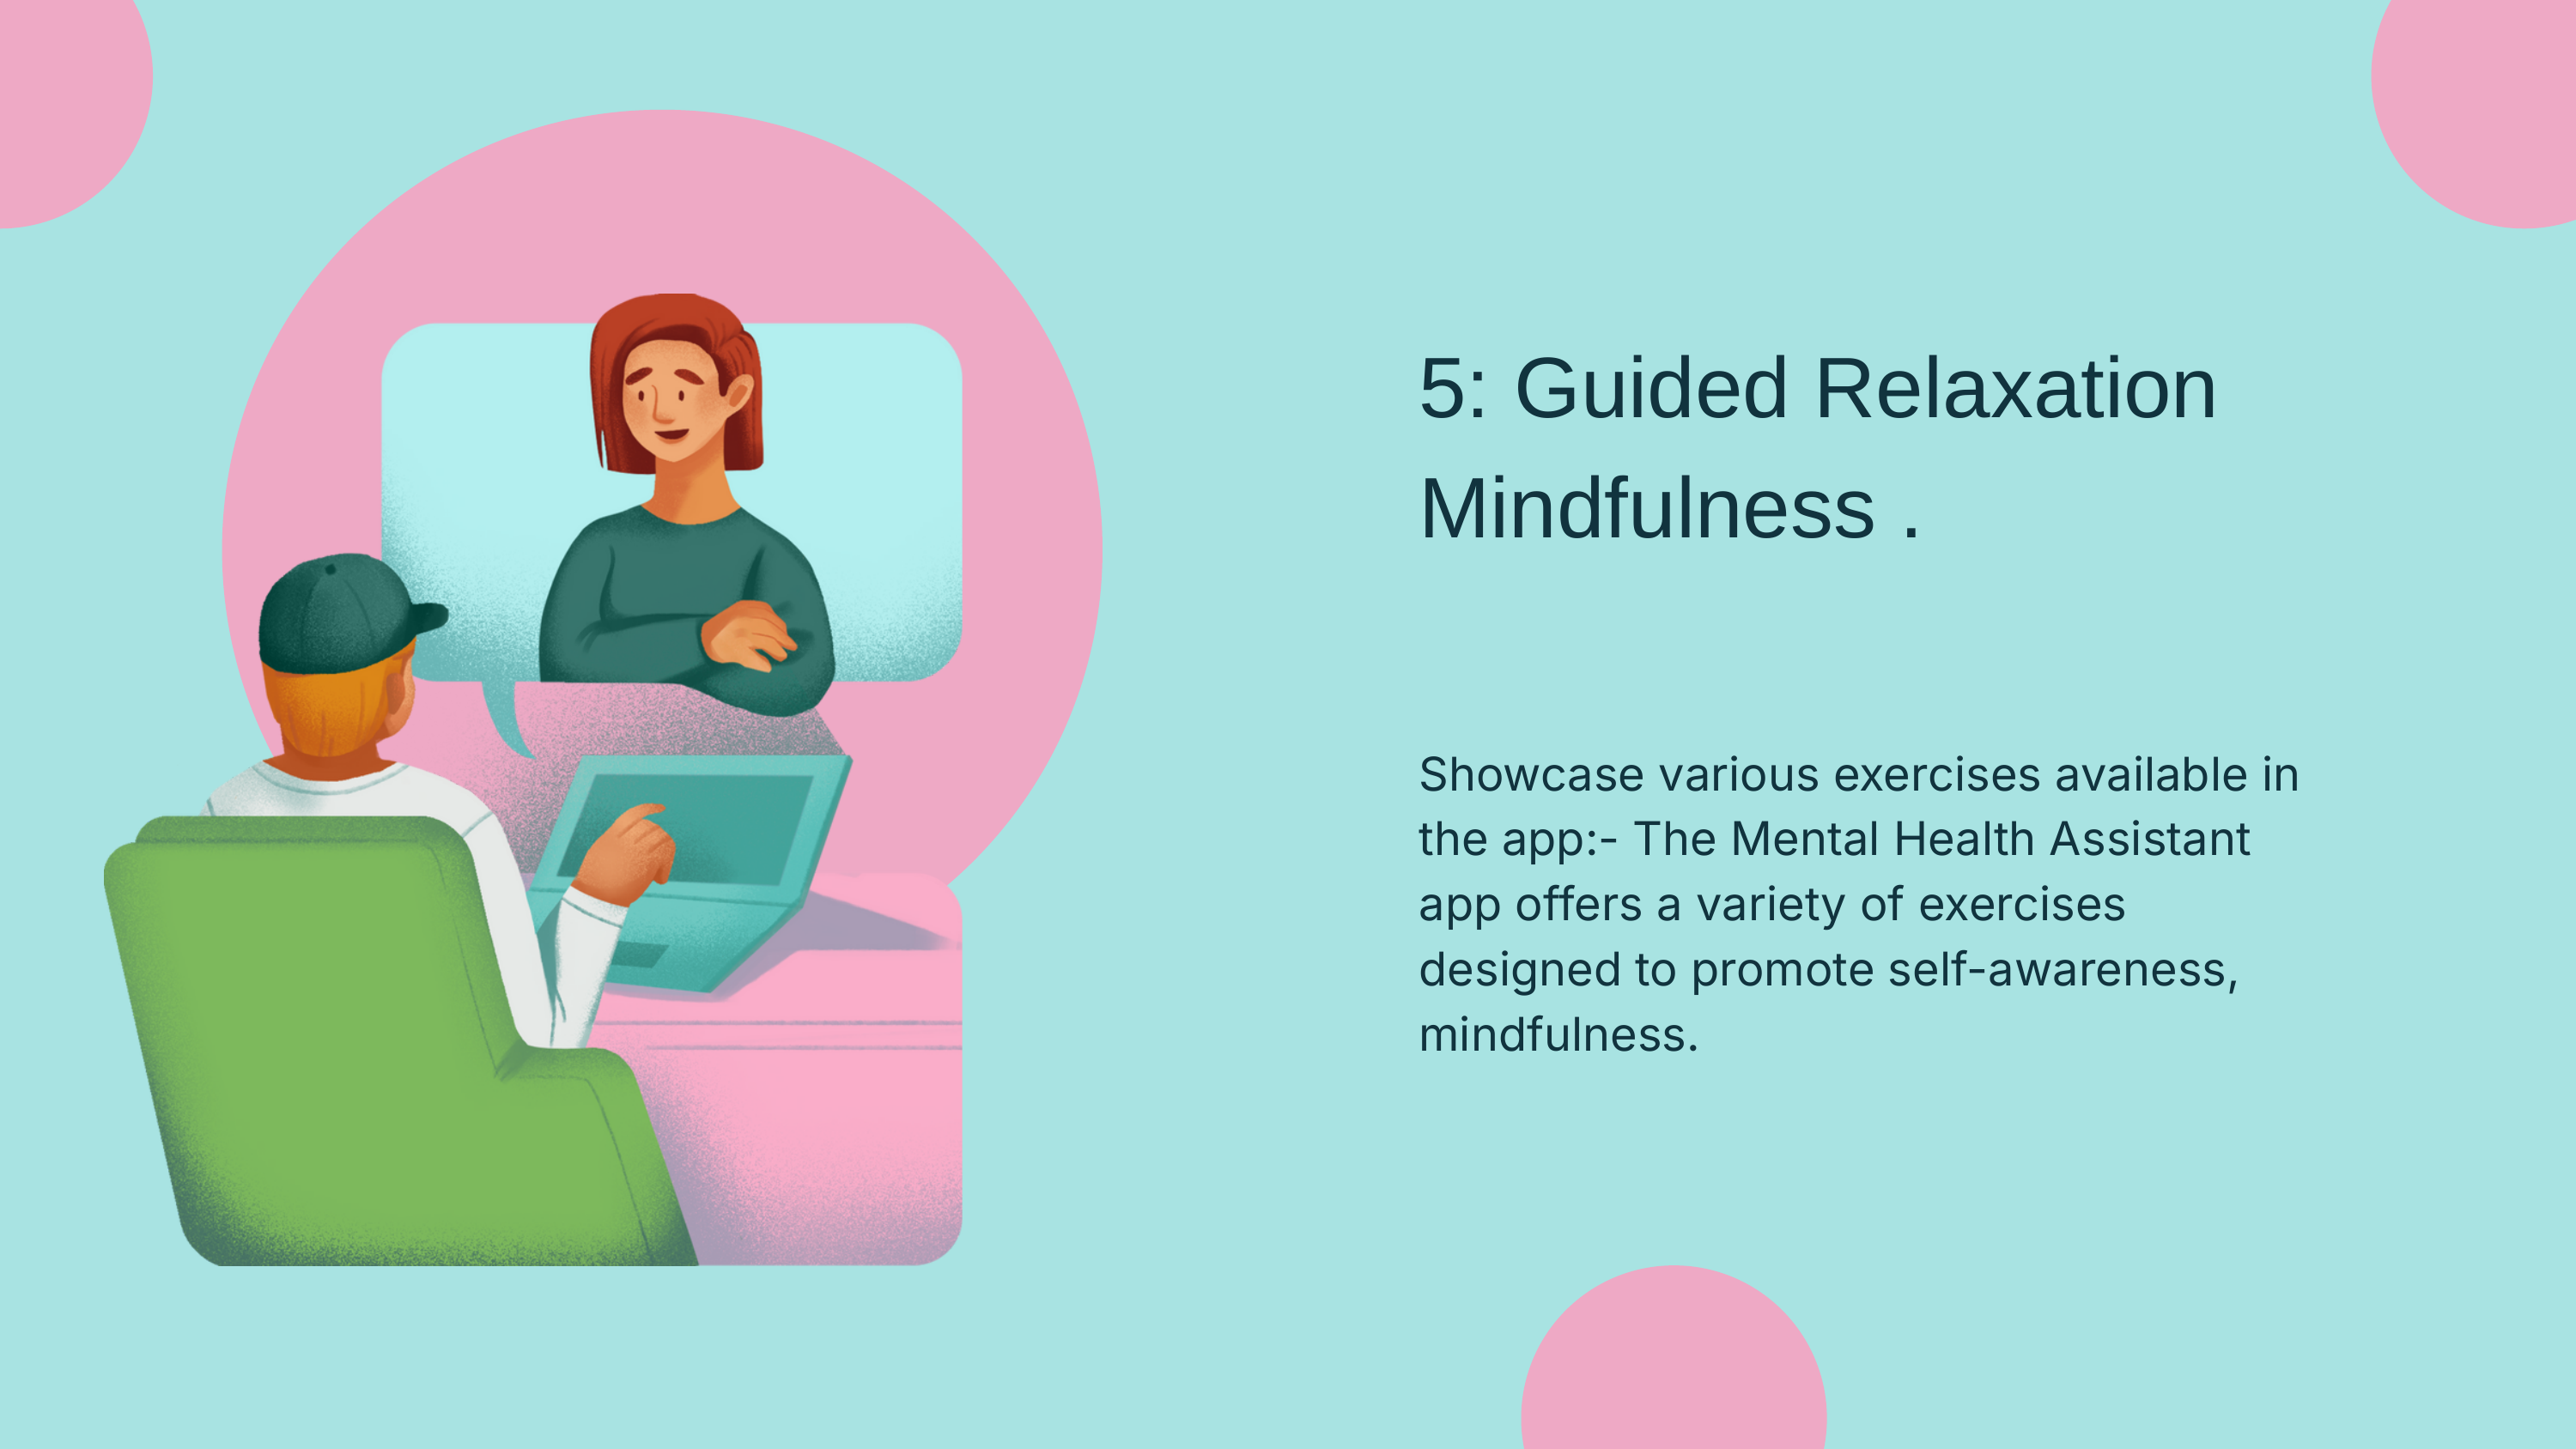

5: Guided Relaxation Mindfulness .
Showcase various exercises available in the app:- The Mental Health Assistant app offers a variety of exercises designed to promote self-awareness, mindfulness.